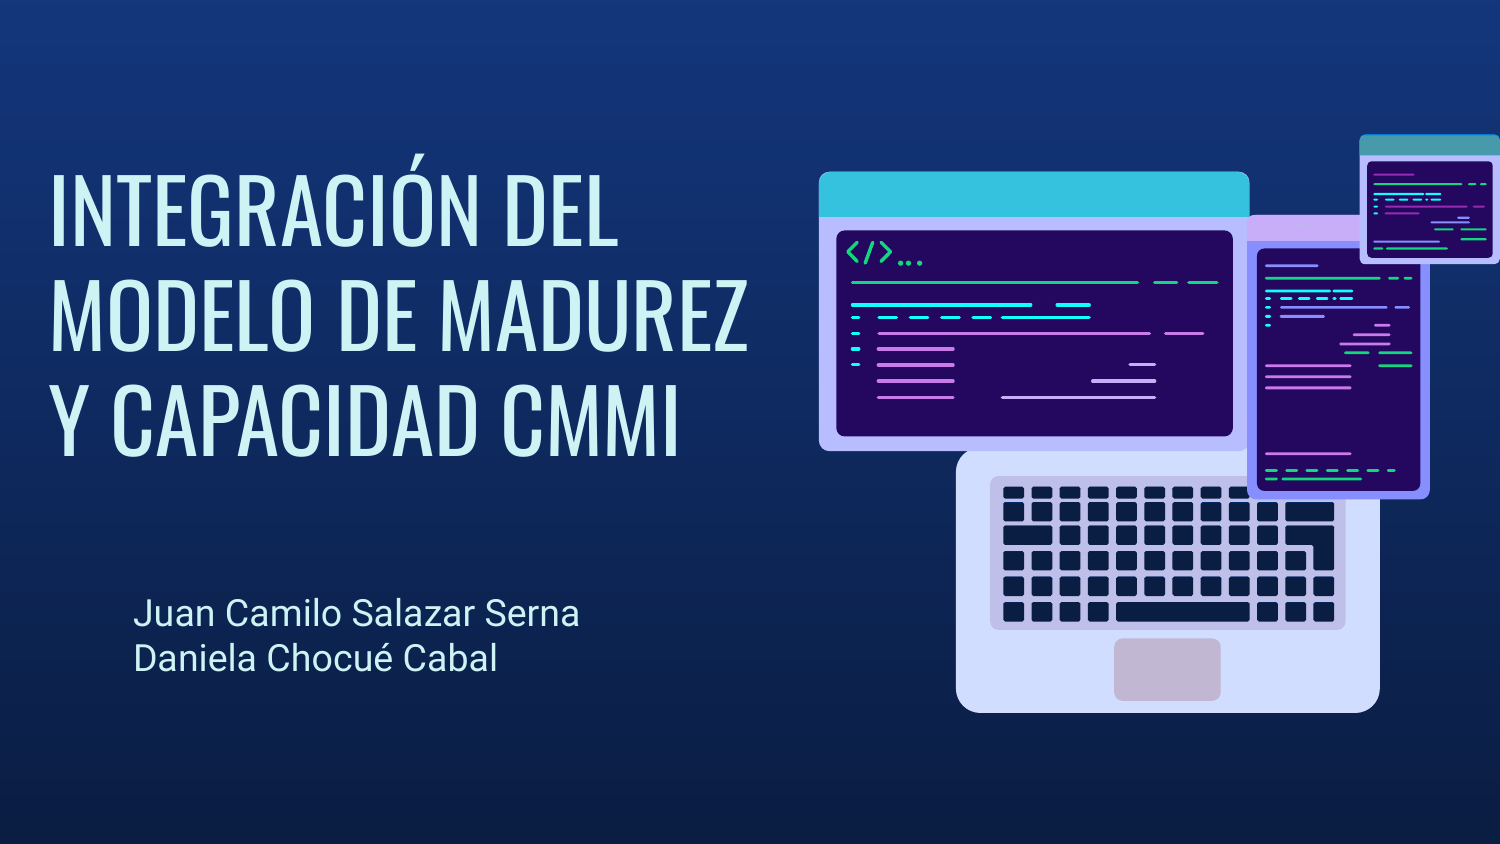

# INTEGRACIÓN DEL MODELO DE MADUREZ Y CAPACIDAD CMMI

Juan Camilo Salazar Serna
Daniela Chocué Cabal